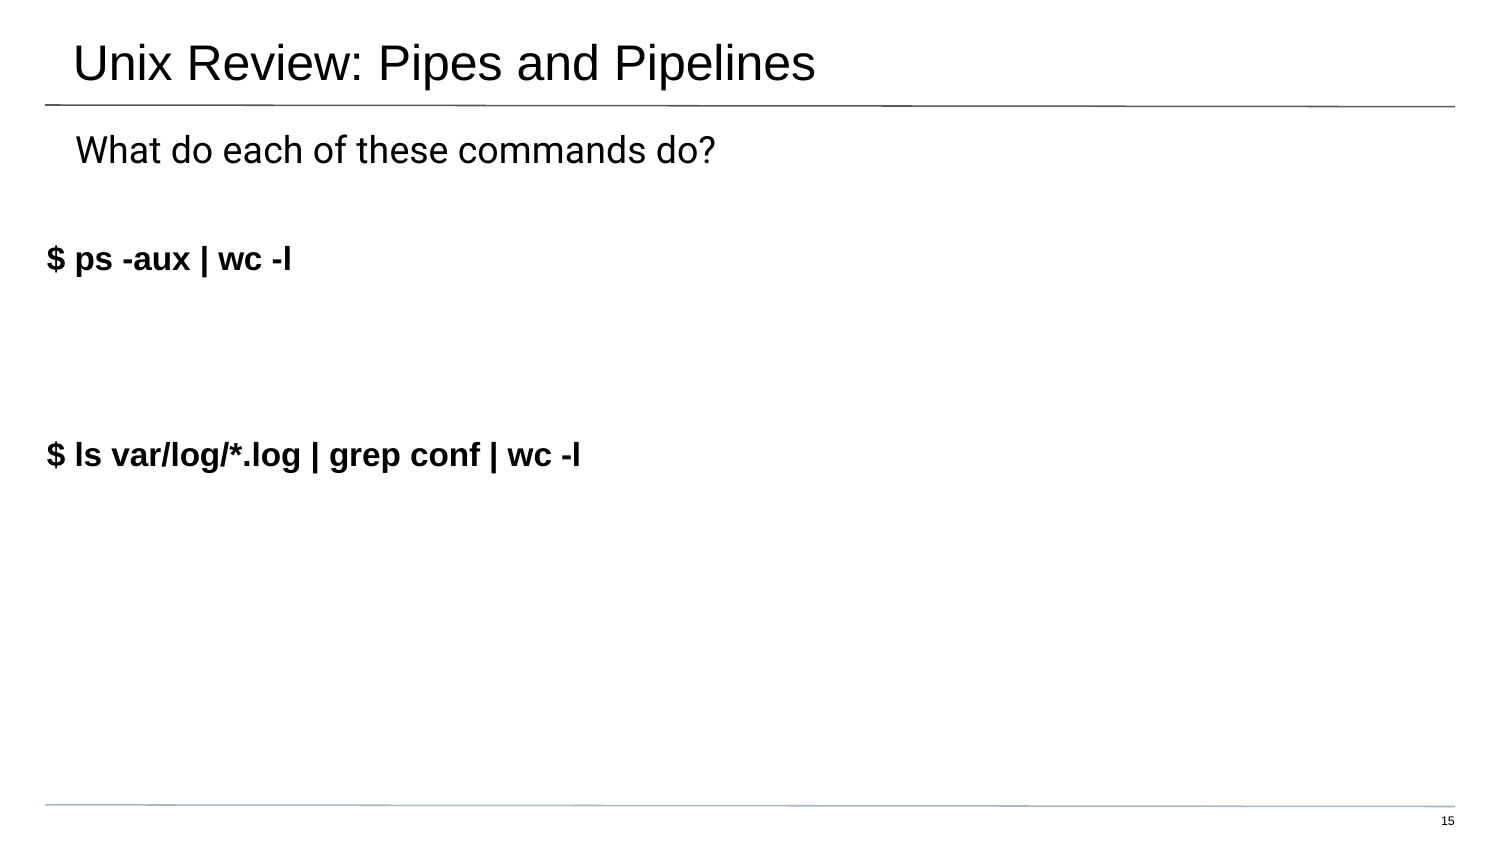

# Unix Review: Pipes and Pipelines
What do each of these commands do?
$ ps -aux | wc -l

$ ls var/log/*.log | grep conf | wc -l

15